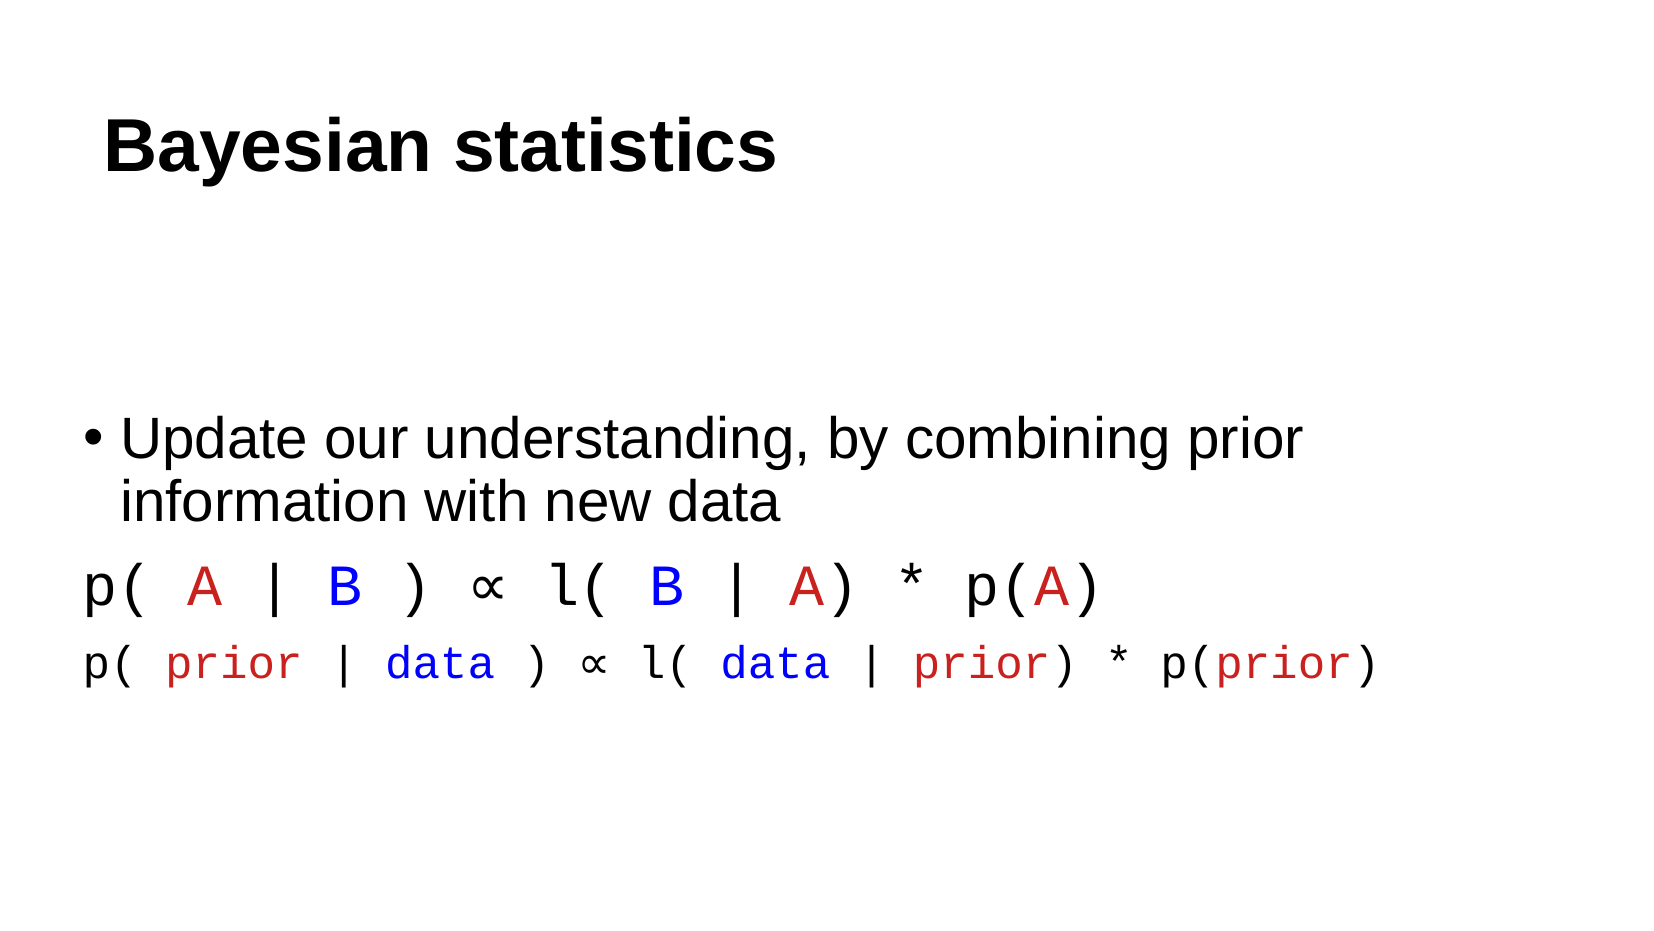

Bayesian statistics
Update our understanding, by combining prior information with new data
p( A | B ) ∝ l( B | A) * p(A)
p( prior | data ) ∝ l( data | prior) * p(prior)